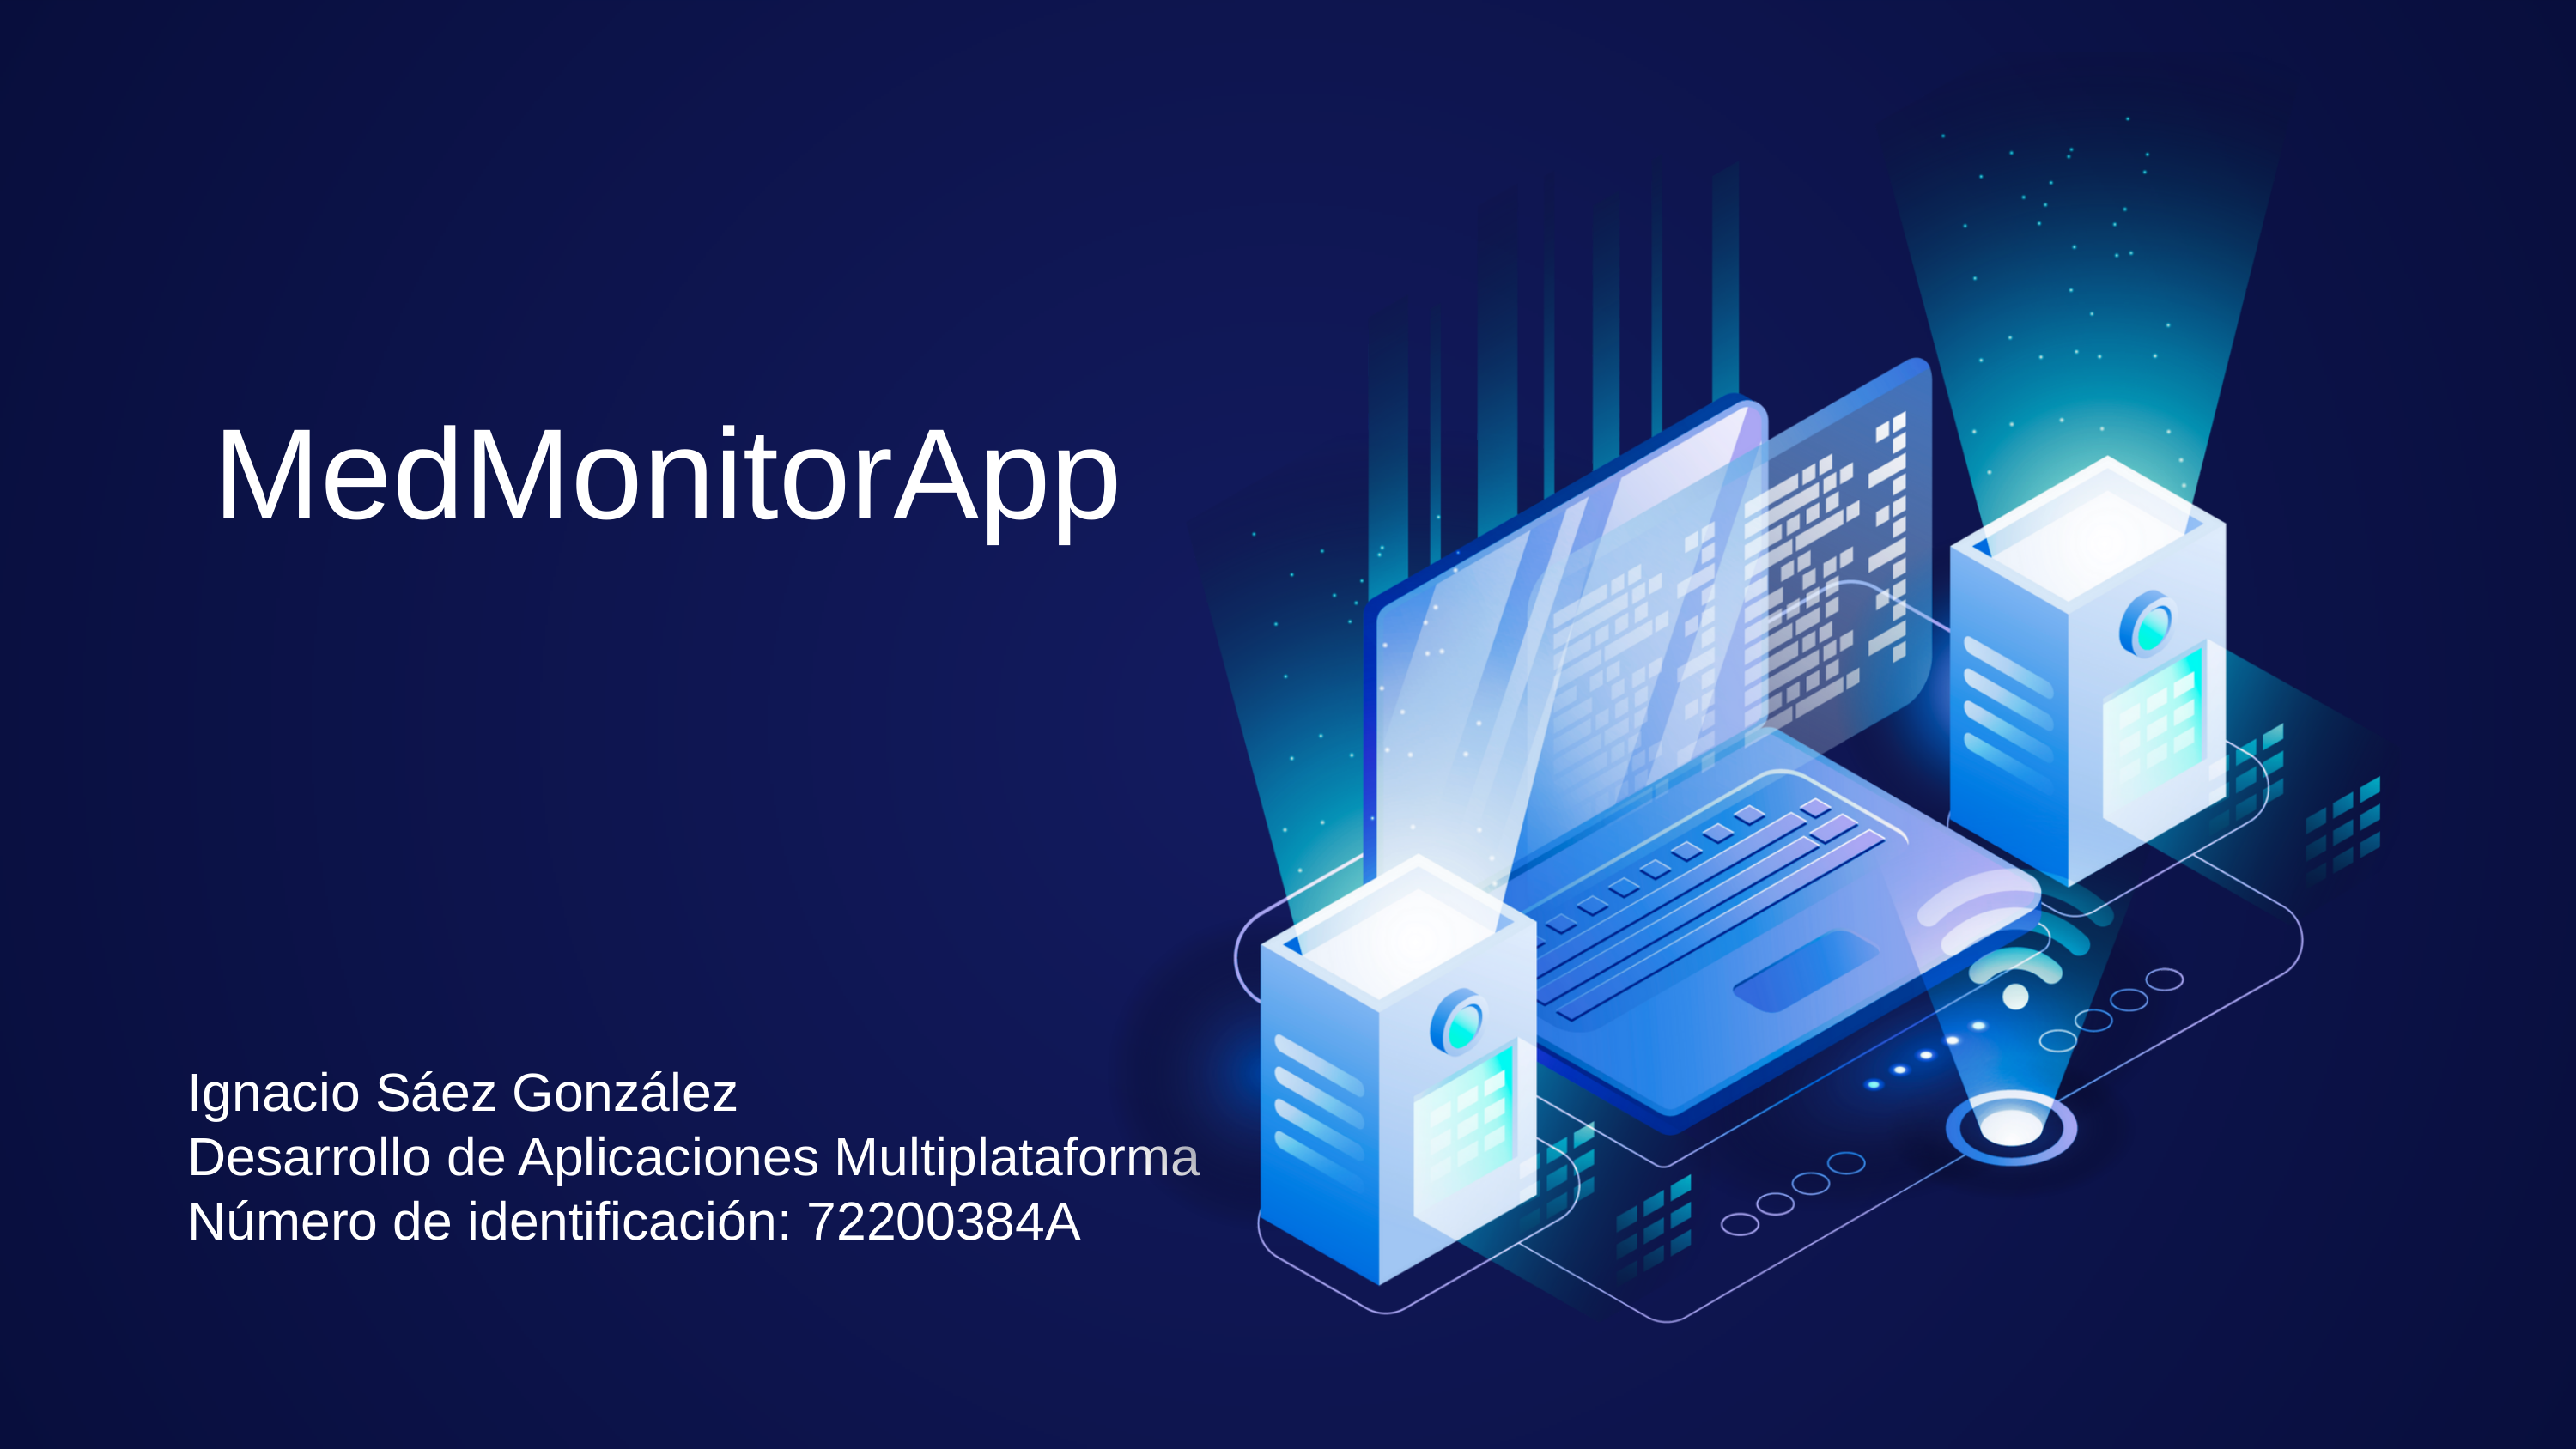

MedMonitorApp
Ignacio Sáez González
Desarrollo de Aplicaciones Multiplataforma
Número de identificación: 72200384A